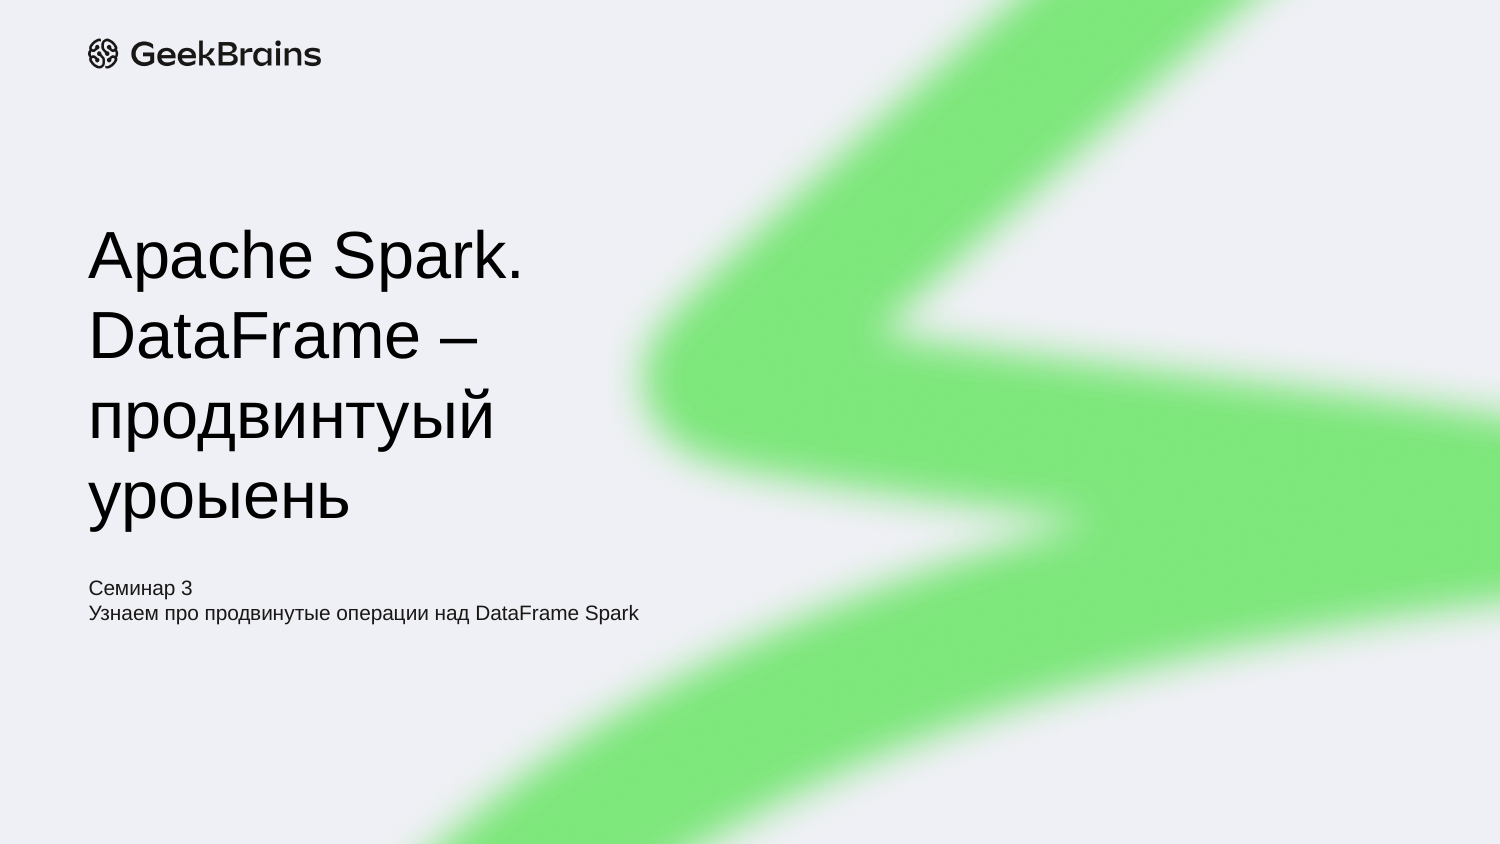

# Apache Spark. DataFrame – продвинтуый уроыень
Семинар 3
Узнаем про продвинутые операции над DataFrame Spark